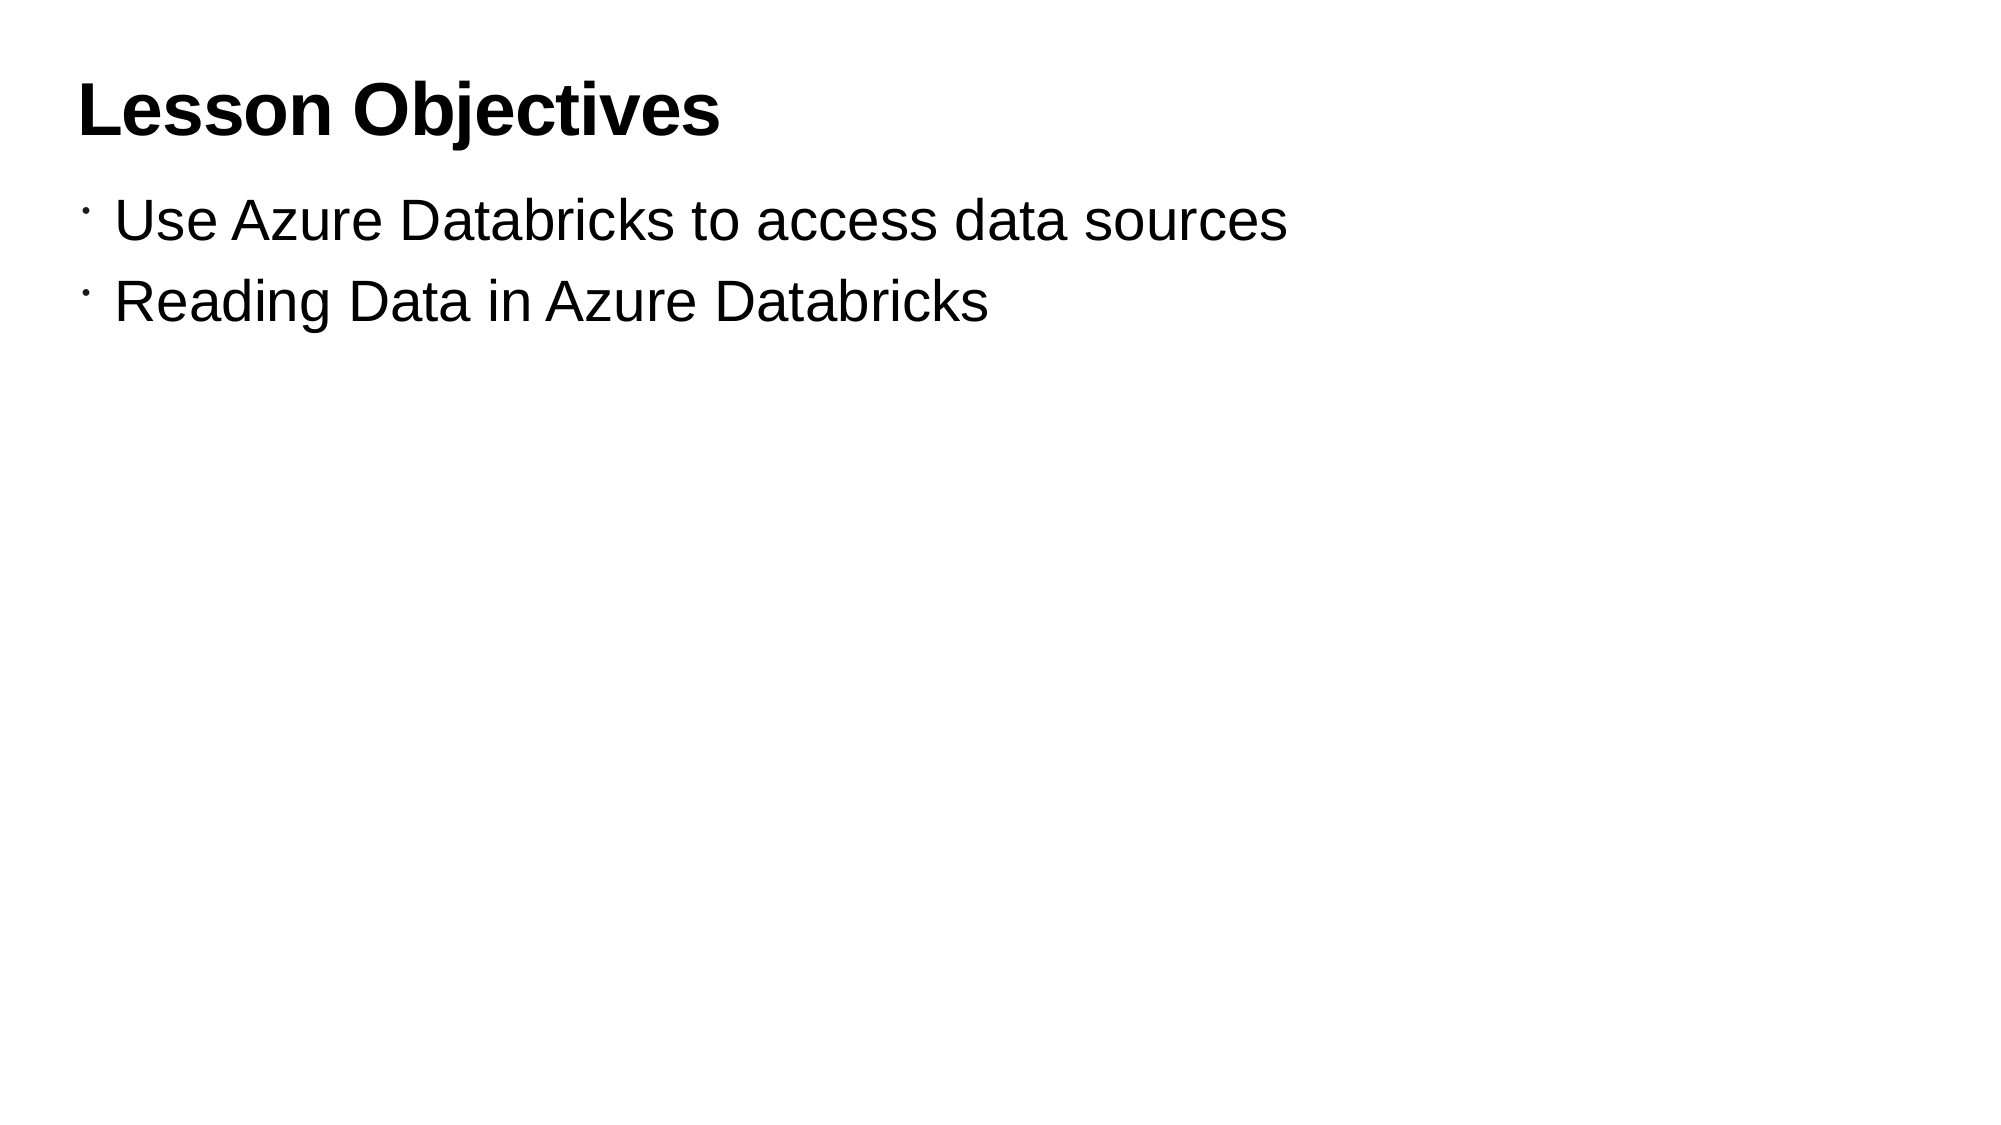

# Lesson Objectives
Use Azure Databricks to access data sources
Reading Data in Azure Databricks